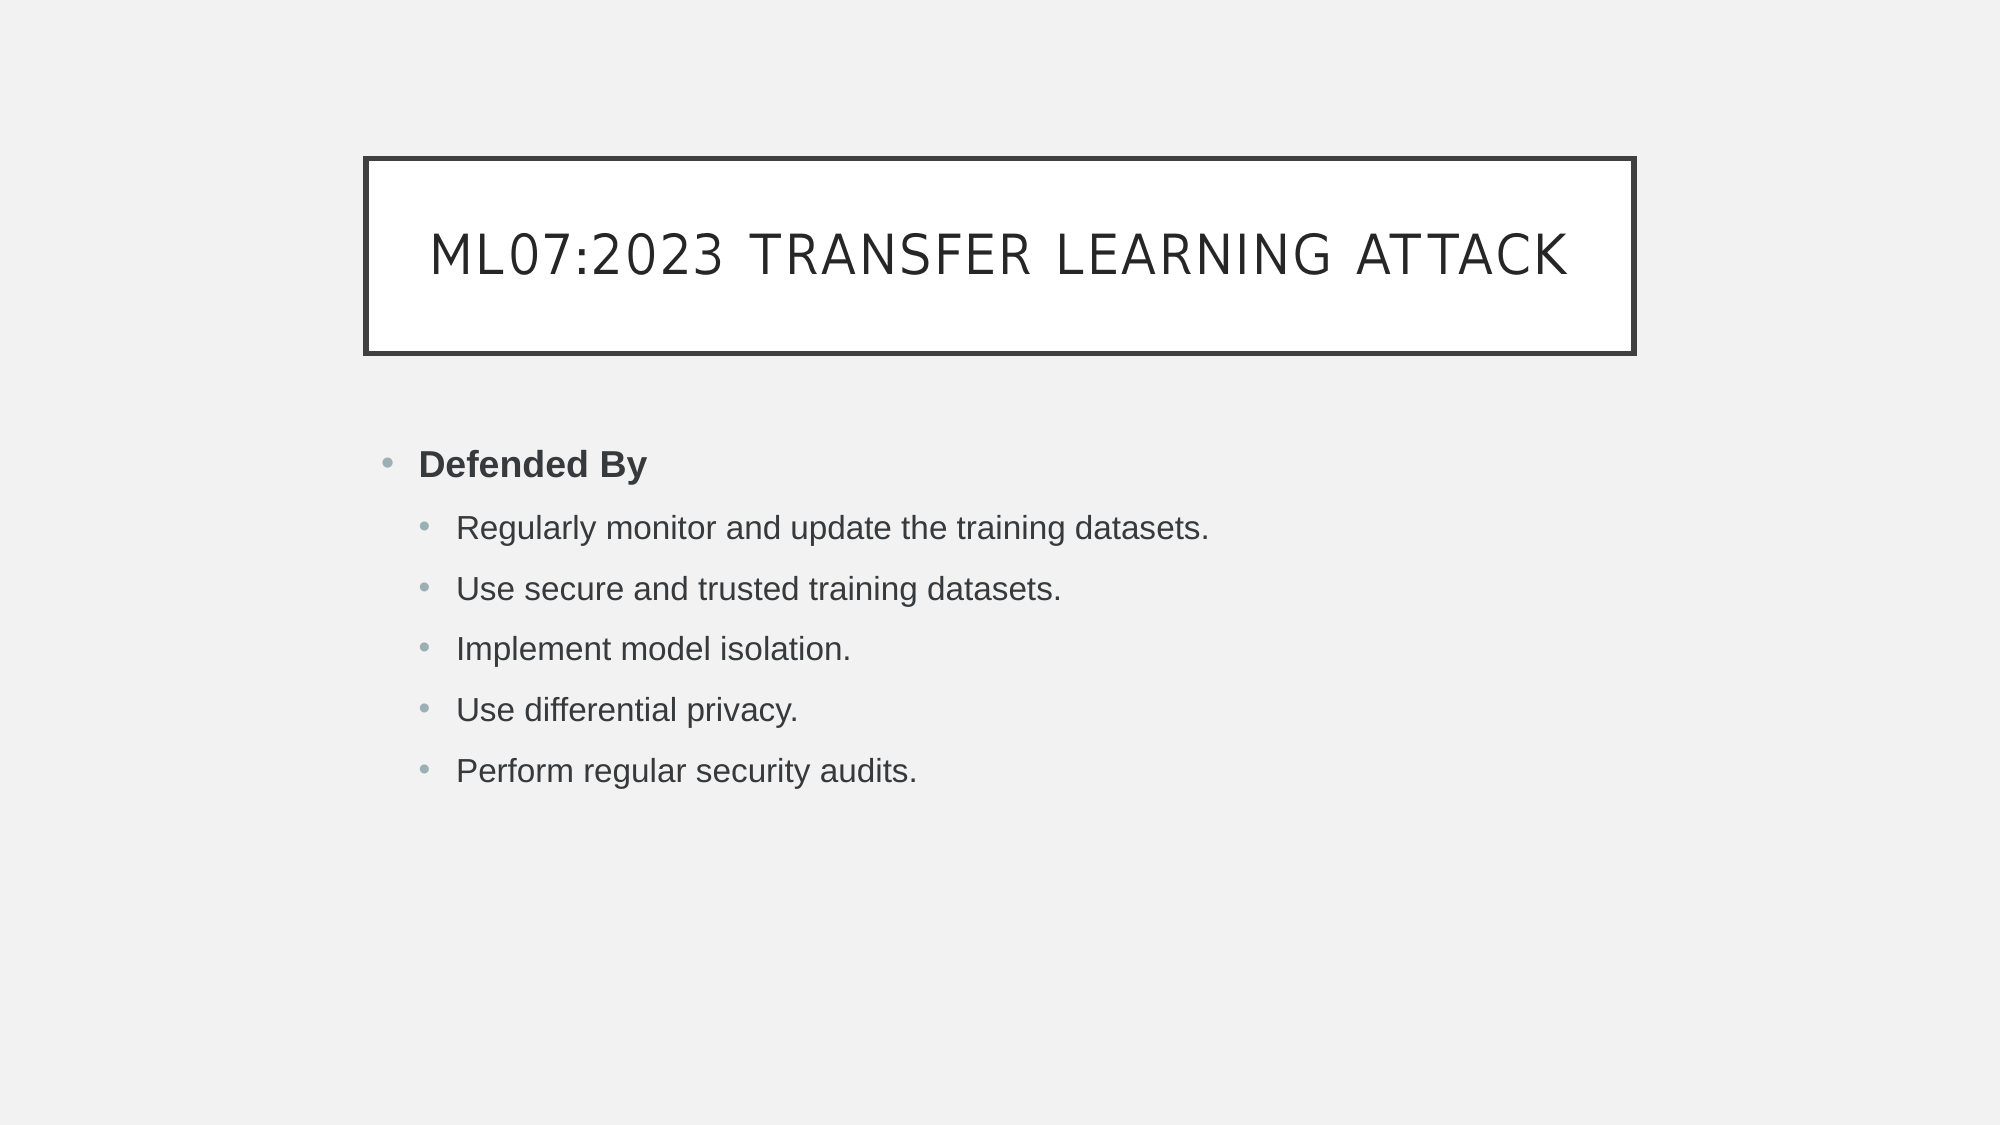

# ML07:2023 Transfer Learning Attack
Defended By
Regularly monitor and update the training datasets.
Use secure and trusted training datasets.
Implement model isolation.
Use differential privacy.
Perform regular security audits.